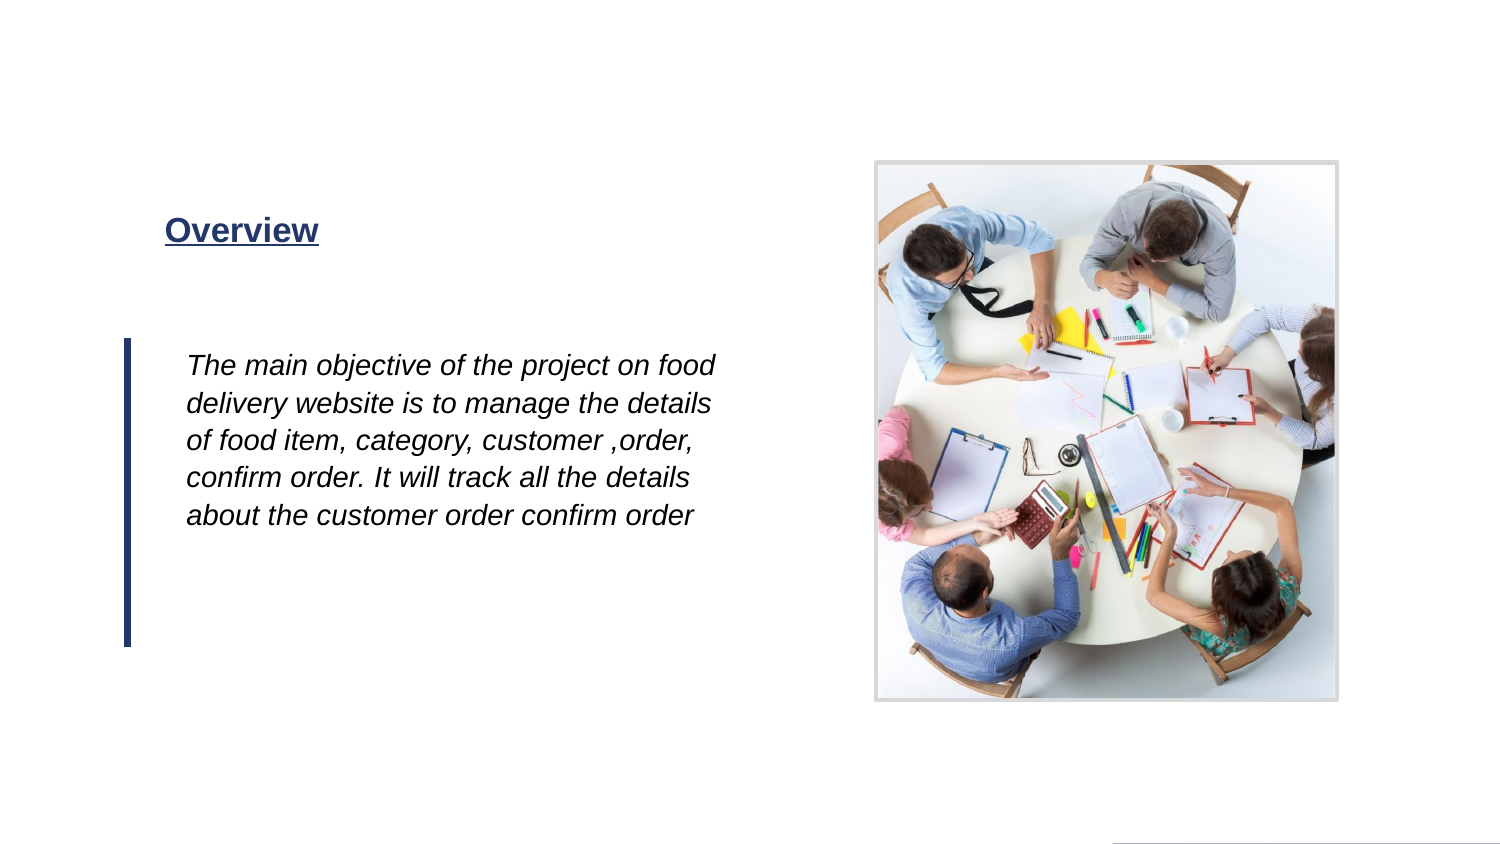

# Overview
The main objective of the project on food delivery website is to manage the details of food item, category, customer ,order, confirm order. It will track all the details about the customer order confirm order